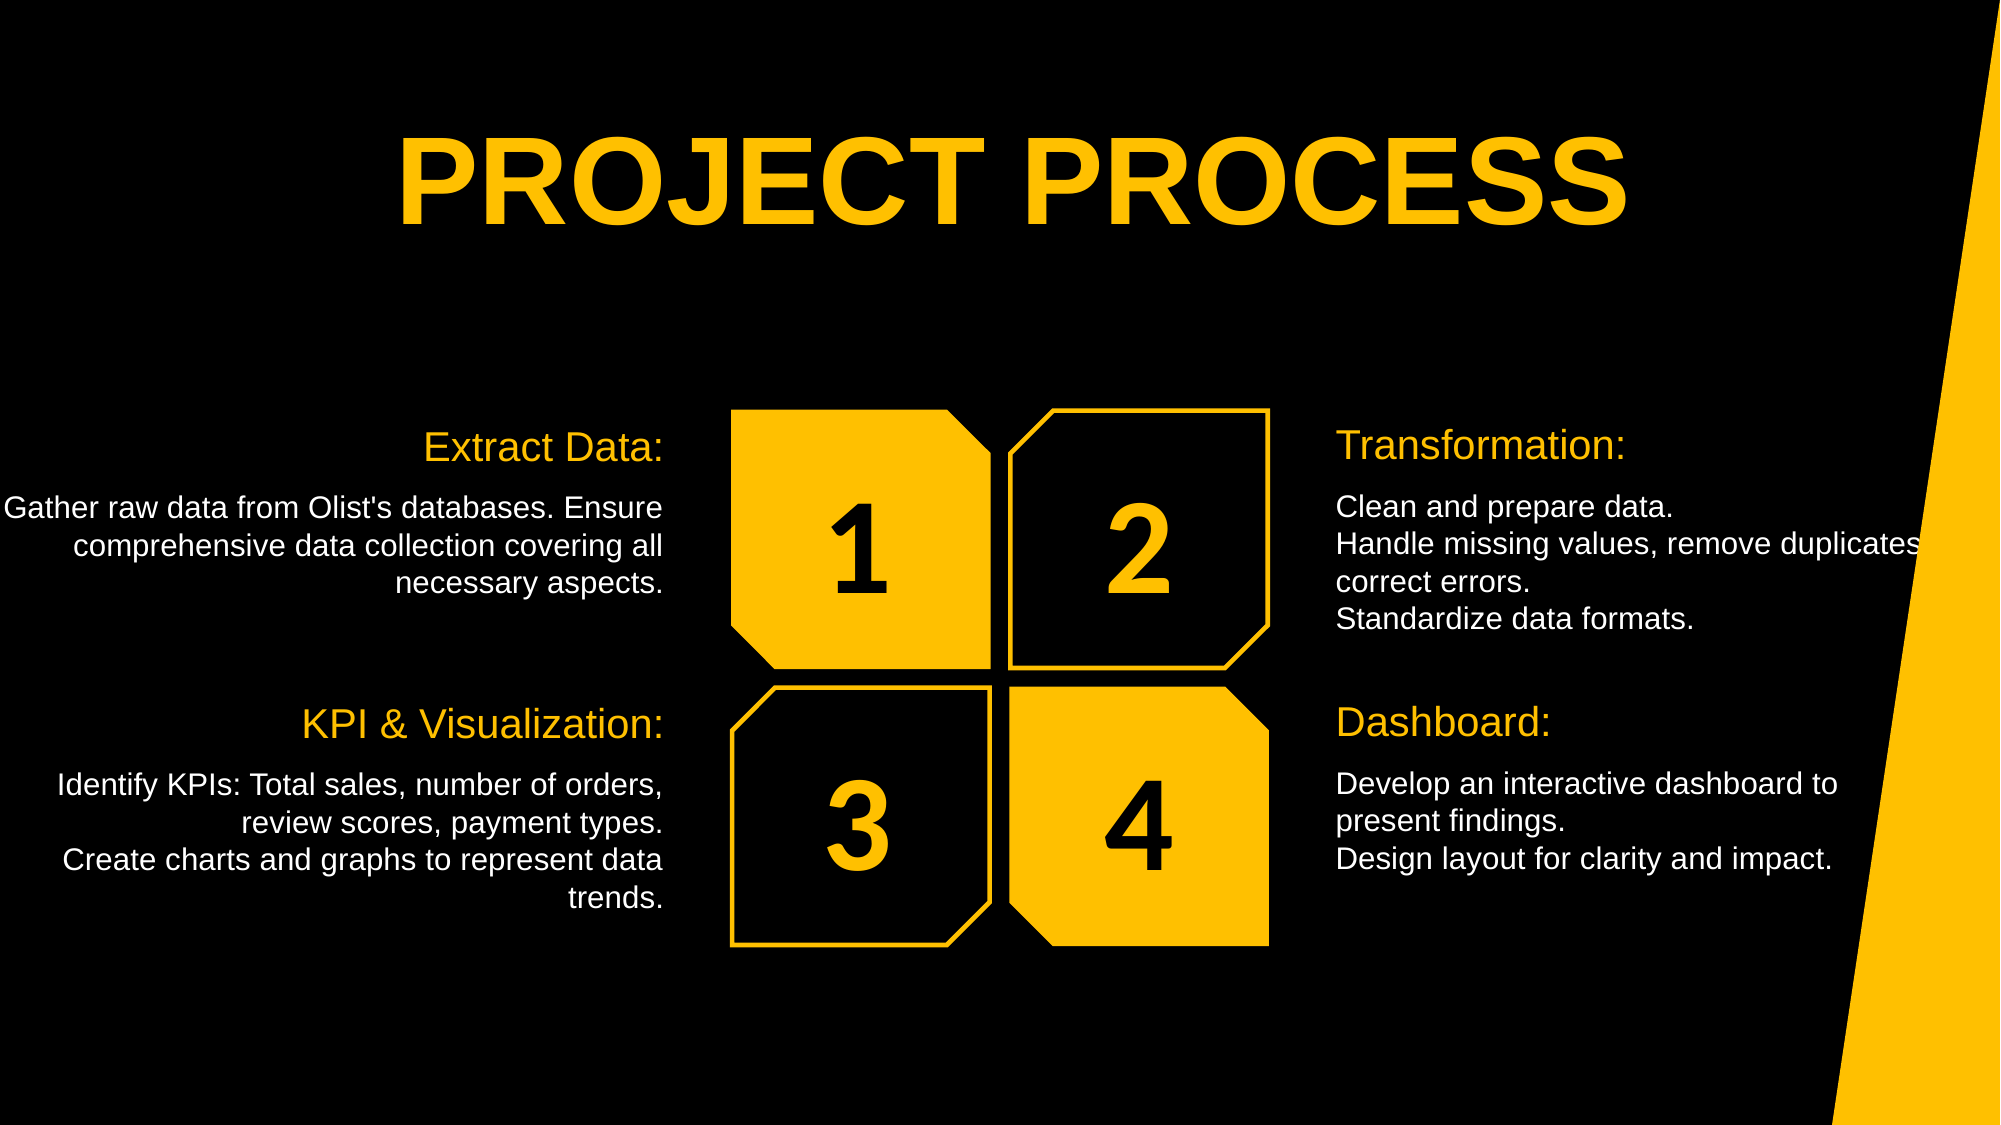

PROJECT PROCESS

Transformation:
Extract Data:
1
2
Clean and prepare data.
Handle missing values, remove duplicates, correct errors.
Standardize data formats.
Gather raw data from Olist's databases. Ensure comprehensive data collection covering all necessary aspects.
Dashboard:
KPI & Visualization:
3
4
Develop an interactive dashboard to present findings.
Design layout for clarity and impact.
Identify KPIs: Total sales, number of orders, review scores, payment types.
Create charts and graphs to represent data trends.